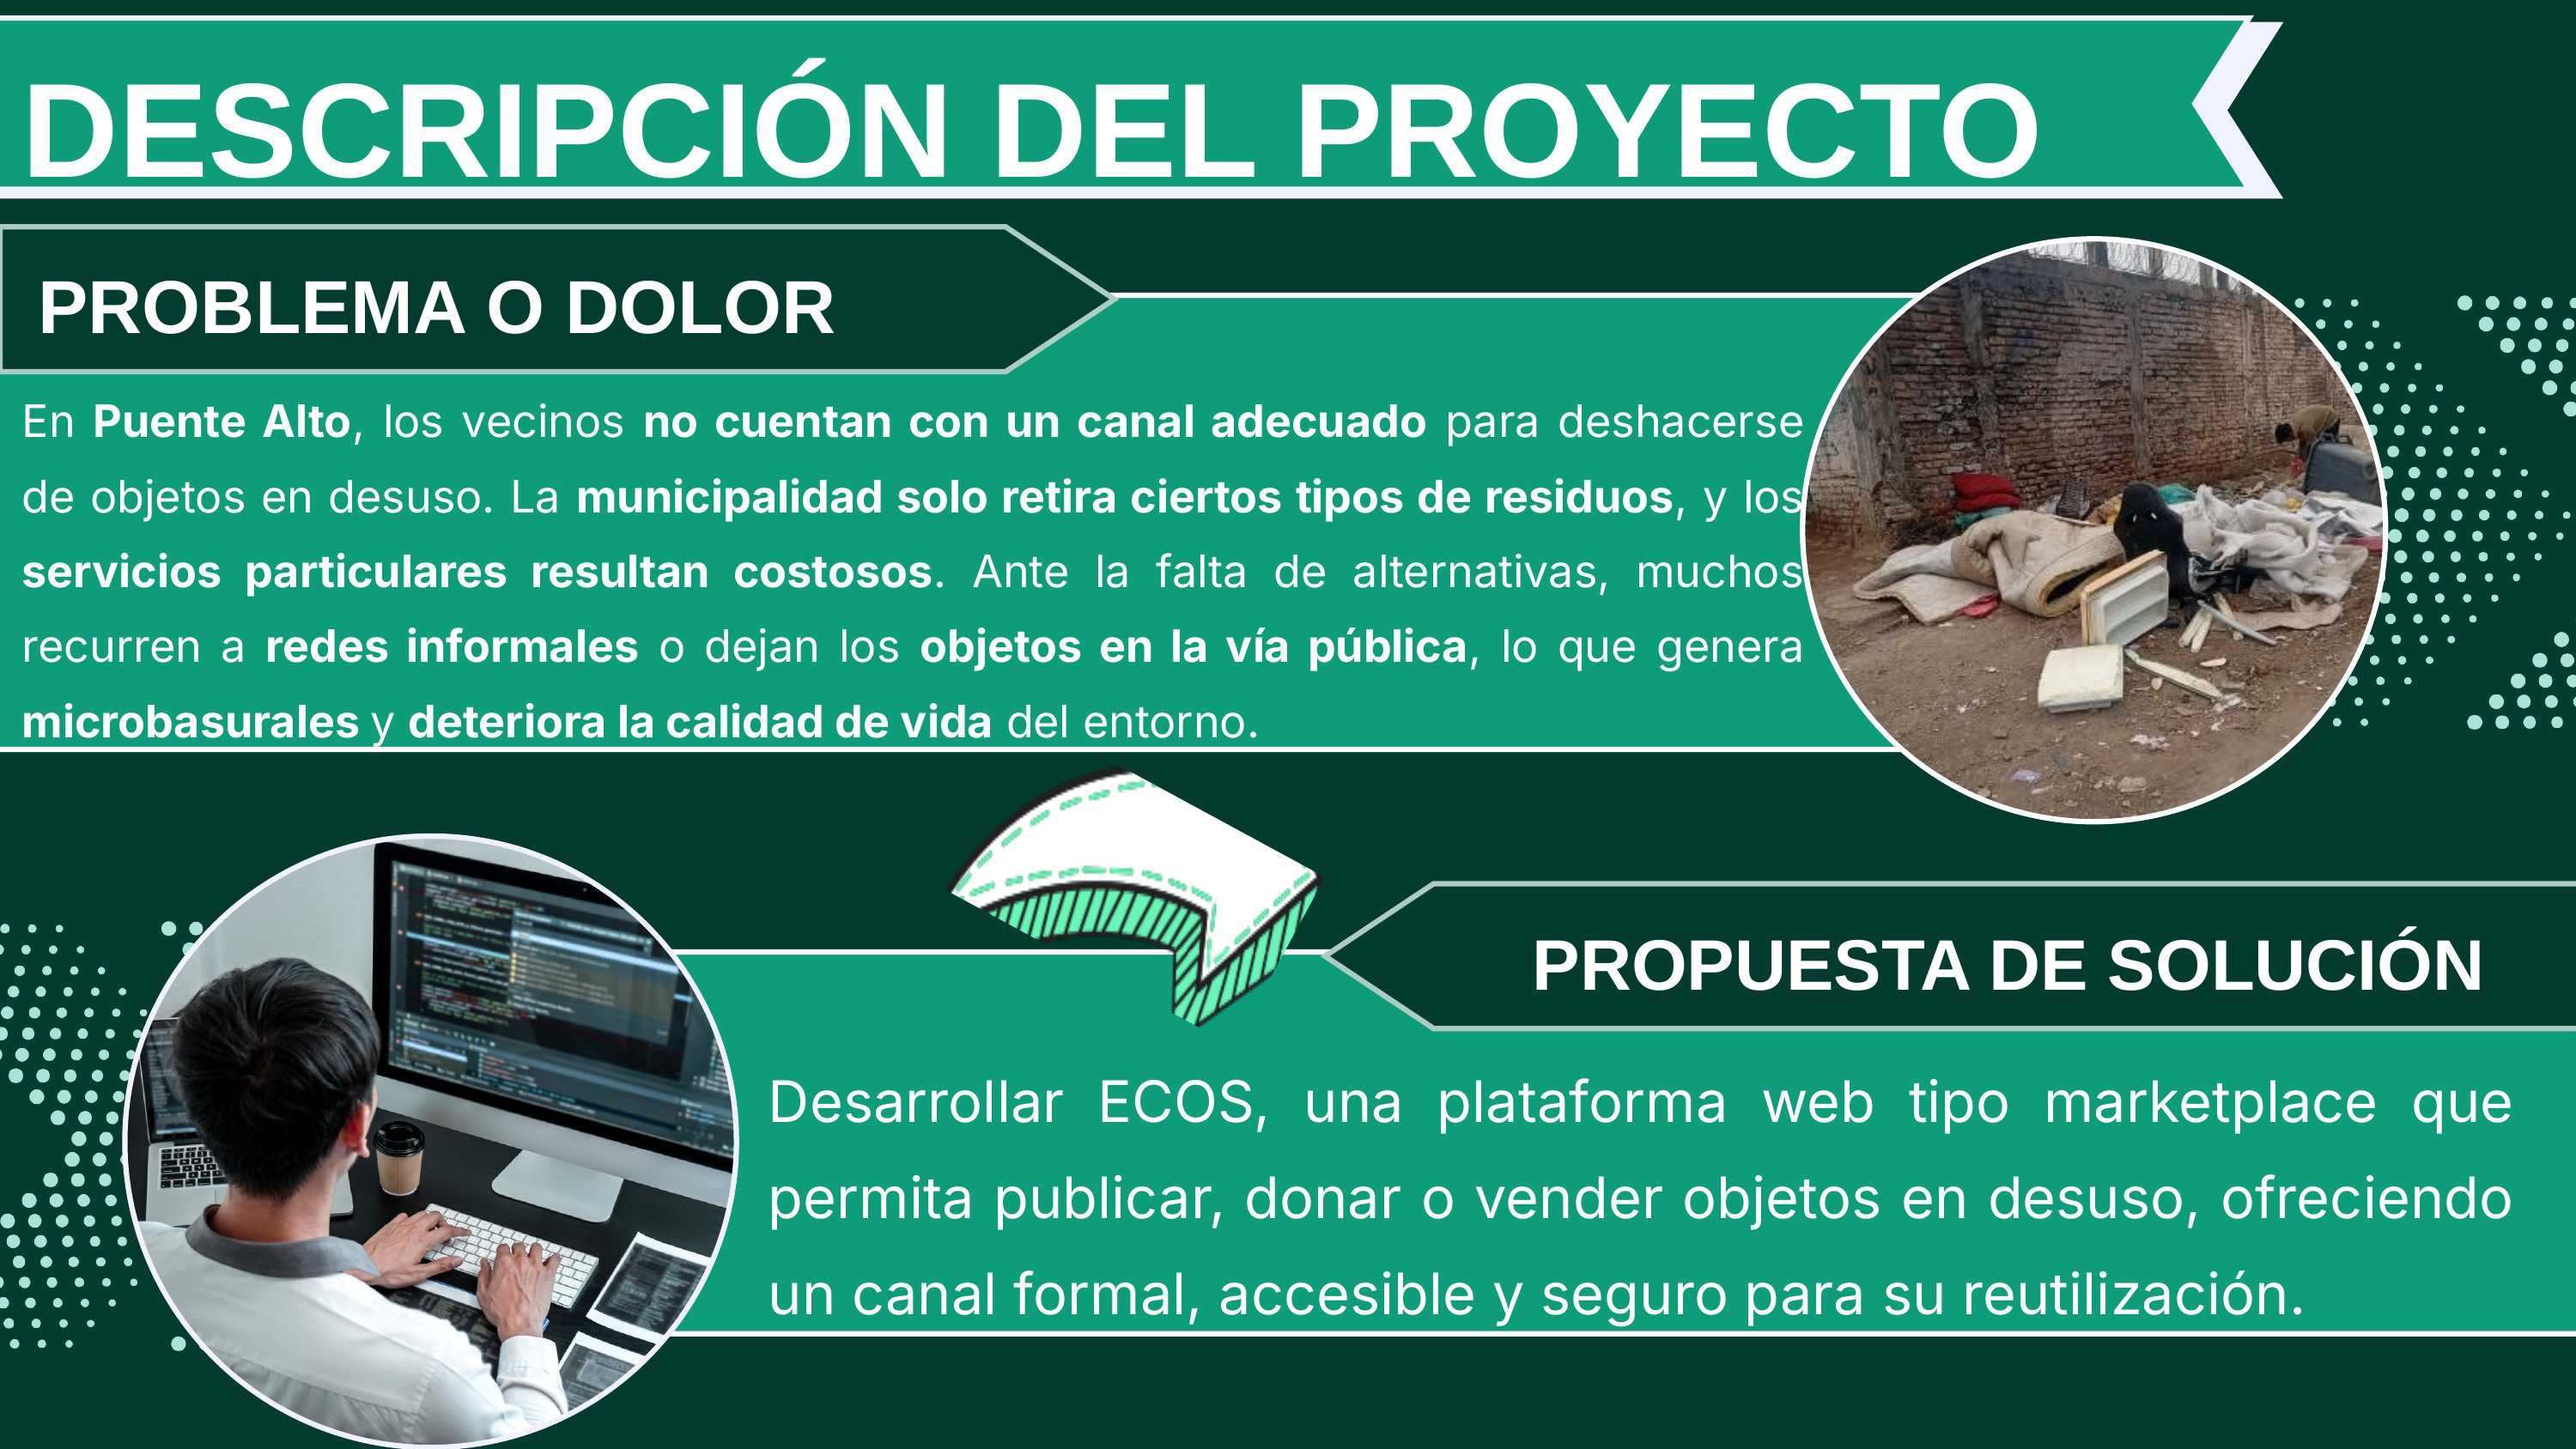

DESCRIPCIÓN DEL PROYECTO

PROBLEMA O DOLOR

En Puente Alto, los vecinos no cuentan con un canal adecuado para deshacerse de objetos en desuso. La municipalidad solo retira ciertos tipos de residuos, y los servicios particulares resultan costosos. Ante la falta de alternativas, muchos recurren a redes informales o dejan los objetos en la vía pública, lo que genera microbasurales y deteriora la calidad de vida del entorno.

PROPUESTA DE SOLUCIÓN

Desarrollar ECOS, una plataforma web tipo marketplace que permita publicar, donar o vender objetos en desuso, ofreciendo un canal formal, accesible y seguro para su reutilización.